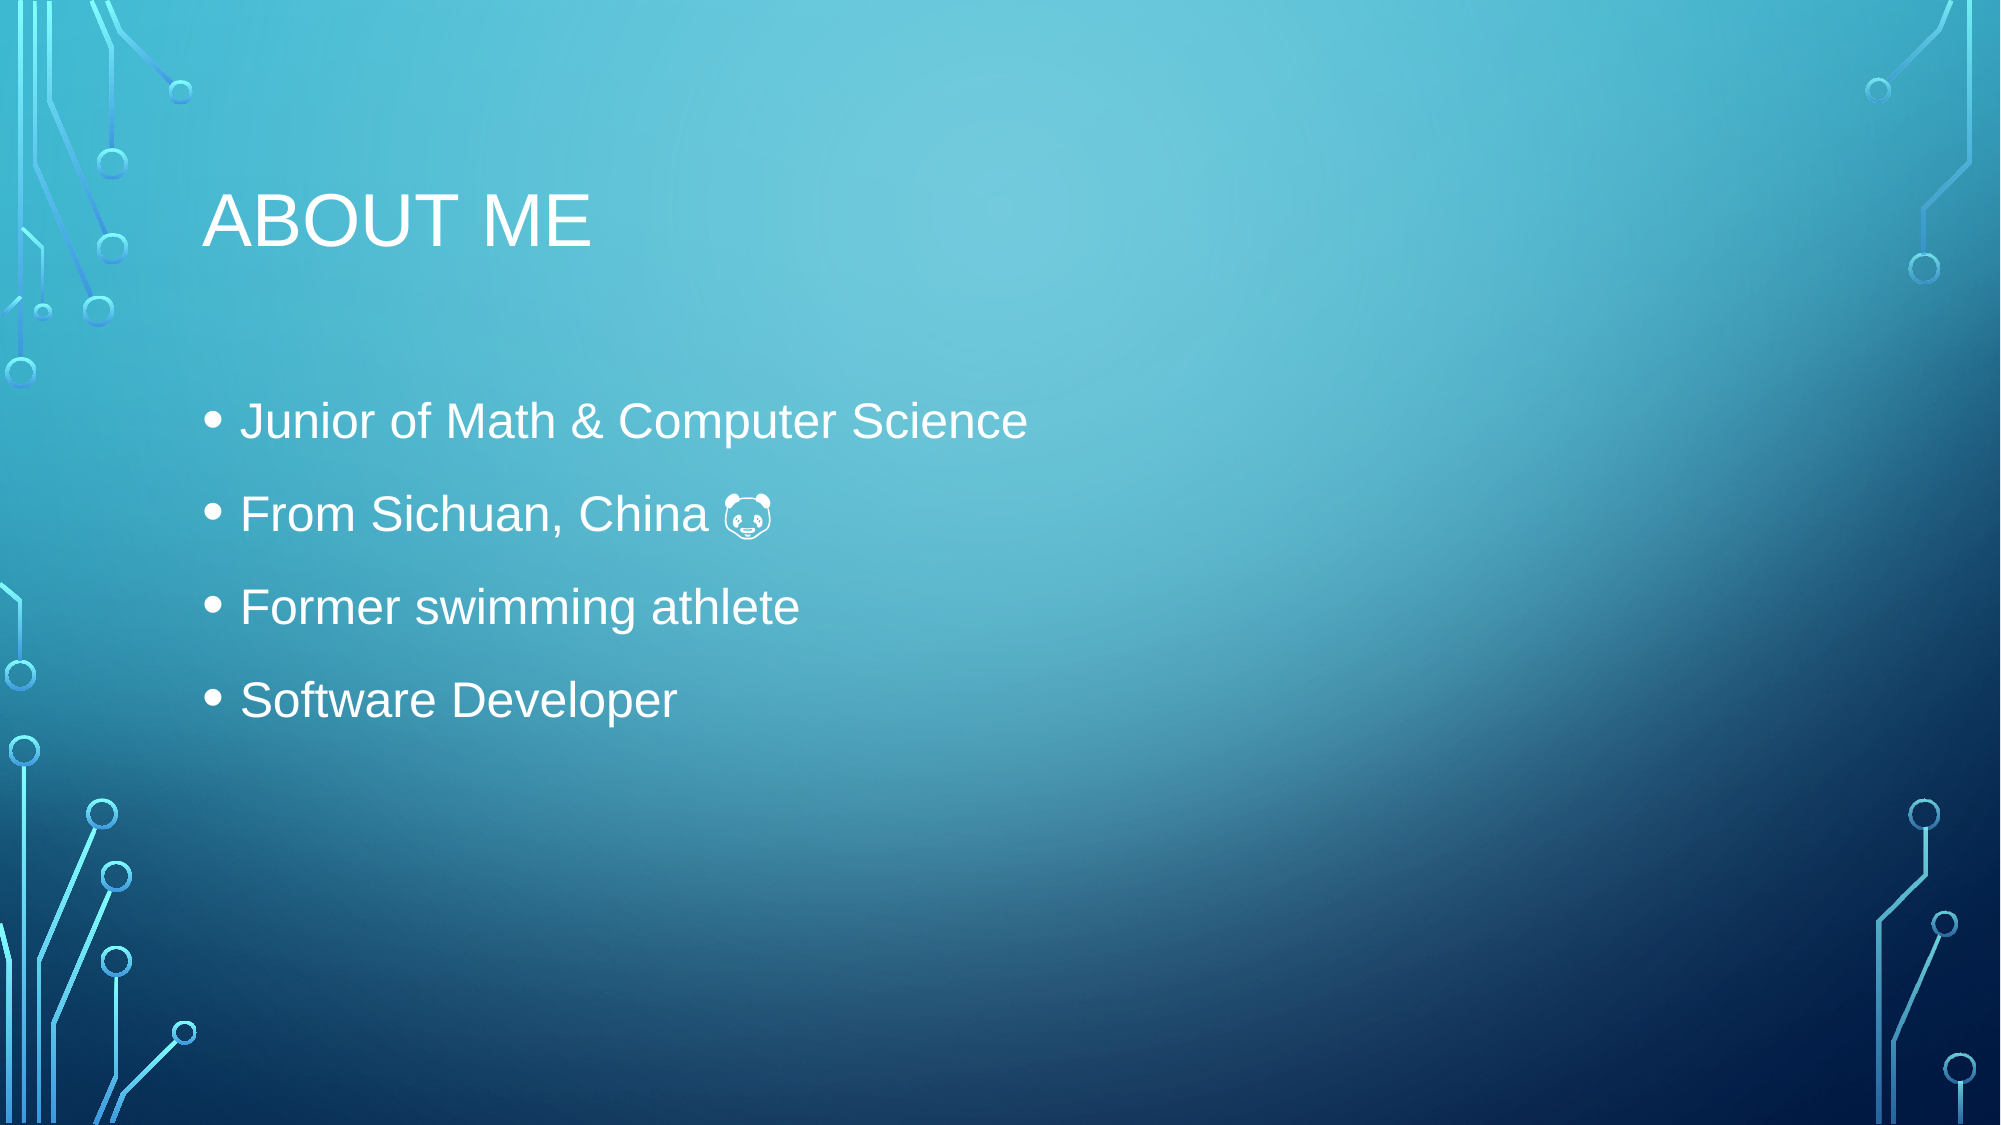

# About me
Junior of Math & Computer Science
From Sichuan, China 🐼
Former swimming athlete
Software Developer